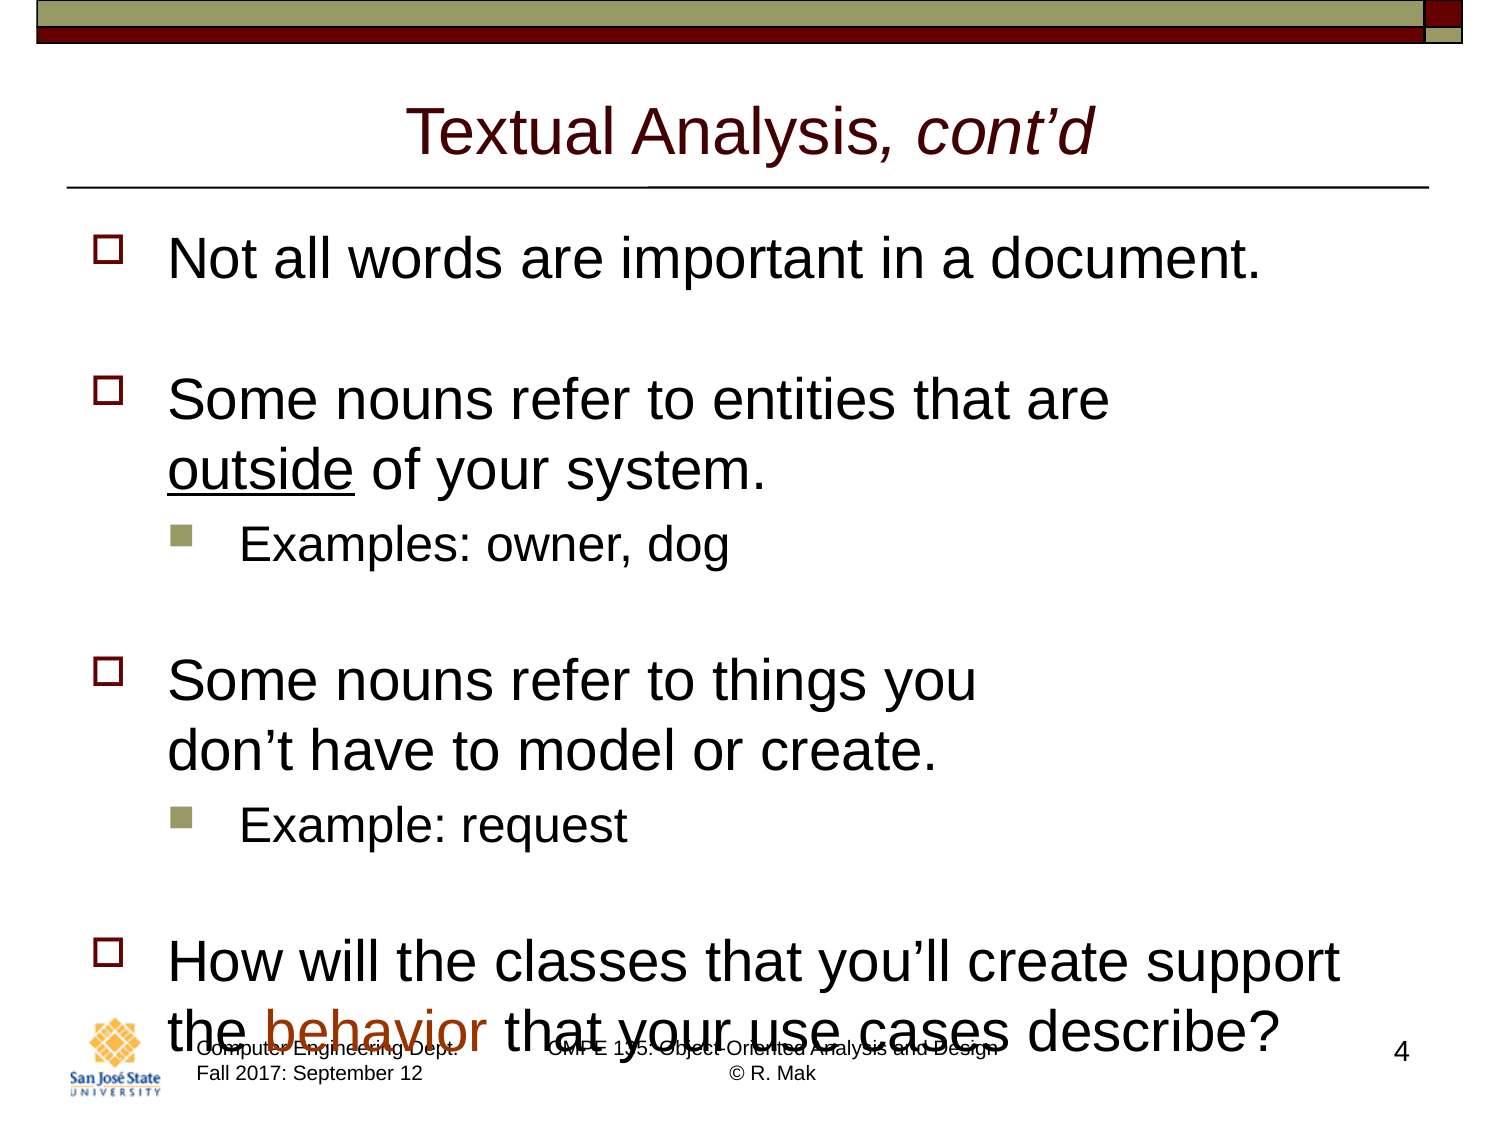

# Textual Analysis, cont’d
Not all words are important in a document.

Some nouns refer to entities that are
outside of your system.
Examples: owner, dog

Some nouns refer to things you
don’t have to model or create.
Example: request

How will the classes that you’ll create support the behavior that your use cases describe?
4